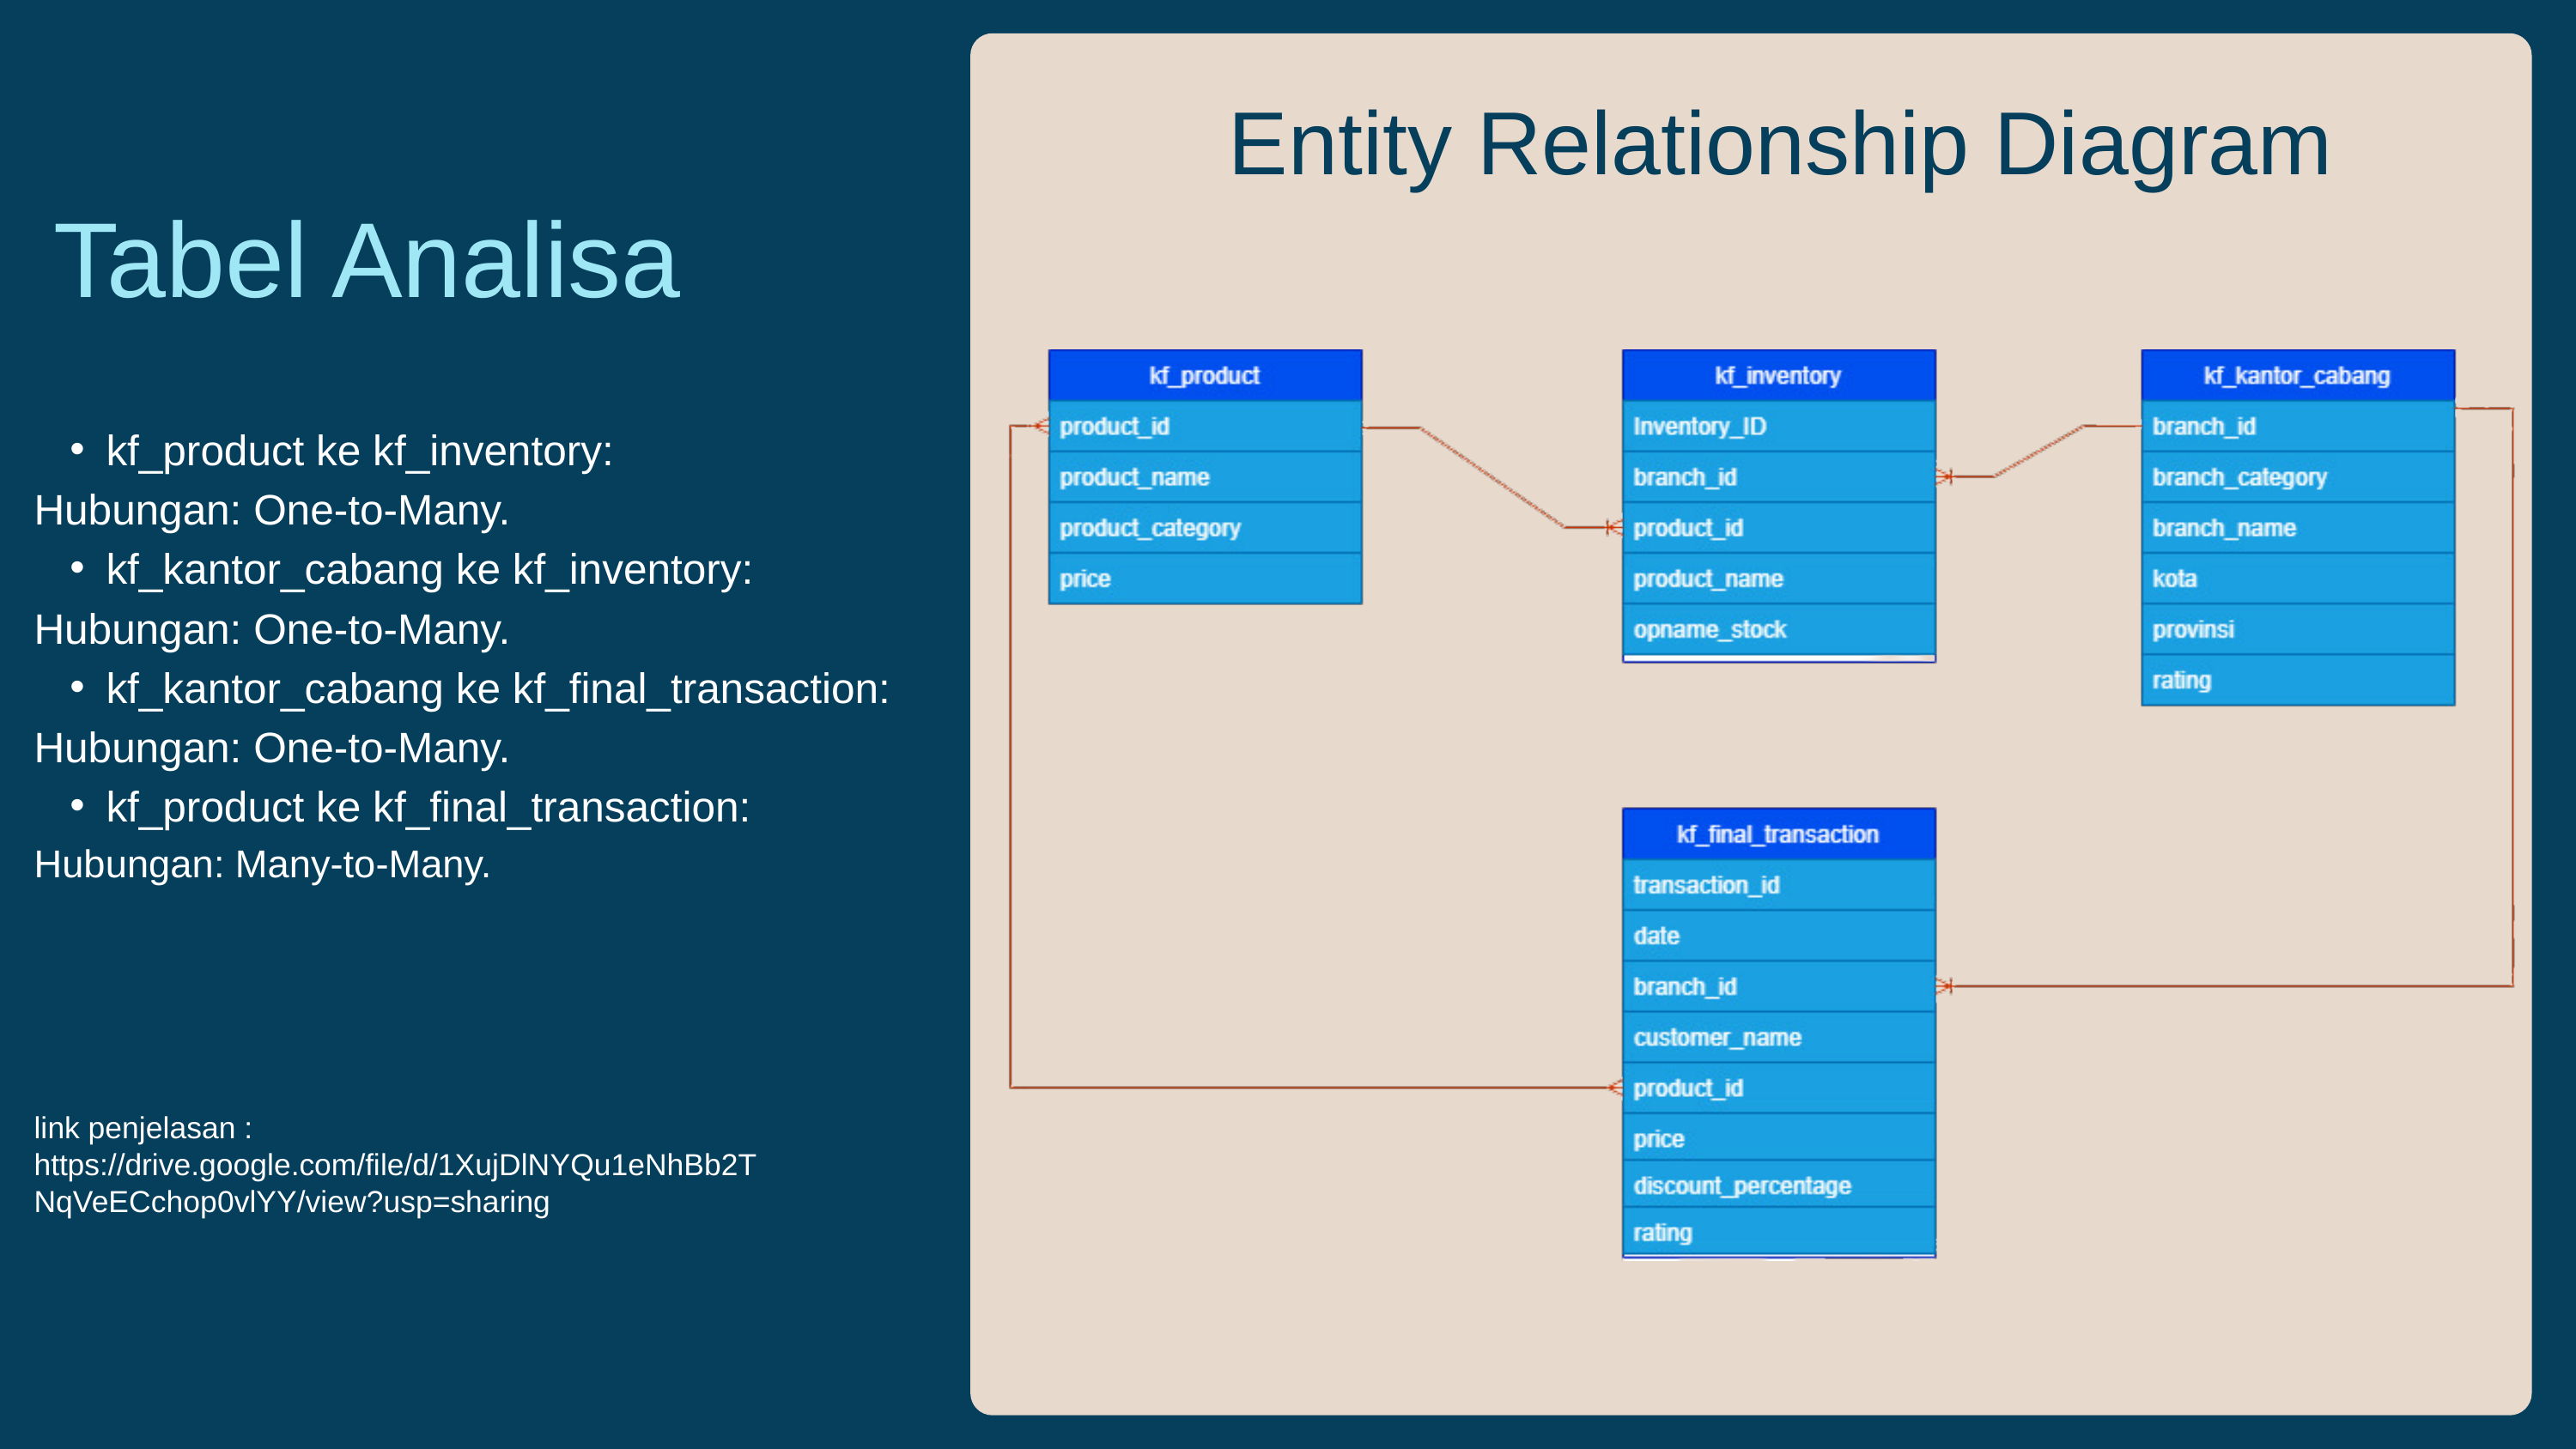

Entity Relationship Diagram
Tabel Analisa

kf_product ke kf_inventory:
Hubungan: One-to-Many.
kf_kantor_cabang ke kf_inventory:
Hubungan: One-to-Many.
kf_kantor_cabang ke kf_final_transaction:
Hubungan: One-to-Many.
kf_product ke kf_final_transaction:
Hubungan: Many-to-Many.
link penjelasan : https://drive.google.com/file/d/1XujDlNYQu1eNhBb2TNqVeECchop0vlYY/view?usp=sharing